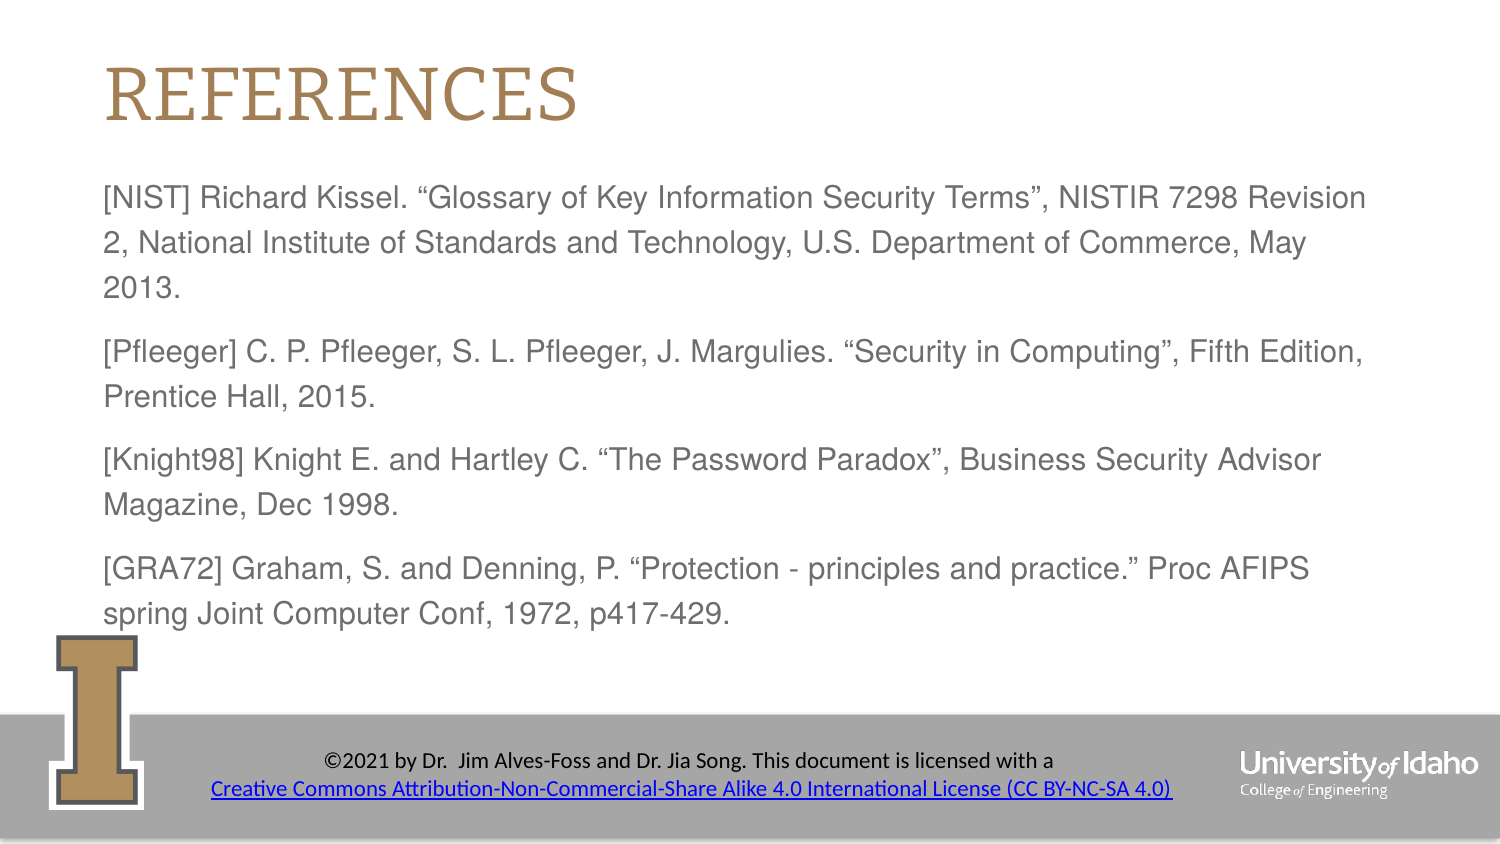

# References
[NIST] Richard Kissel. “Glossary of Key Information Security Terms”, NISTIR 7298 Revision 2, National Institute of Standards and Technology, U.S. Department of Commerce, May 2013.
[Pfleeger] C. P. Pfleeger, S. L. Pfleeger, J. Margulies. “Security in Computing”, Fifth Edition, Prentice Hall, 2015.
[Knight98] Knight E. and Hartley C. “The Password Paradox”, Business Security Advisor Magazine, Dec 1998.
[GRA72] Graham, S. and Denning, P. “Protection - principles and practice.” Proc AFIPS spring Joint Computer Conf, 1972, p417-429.